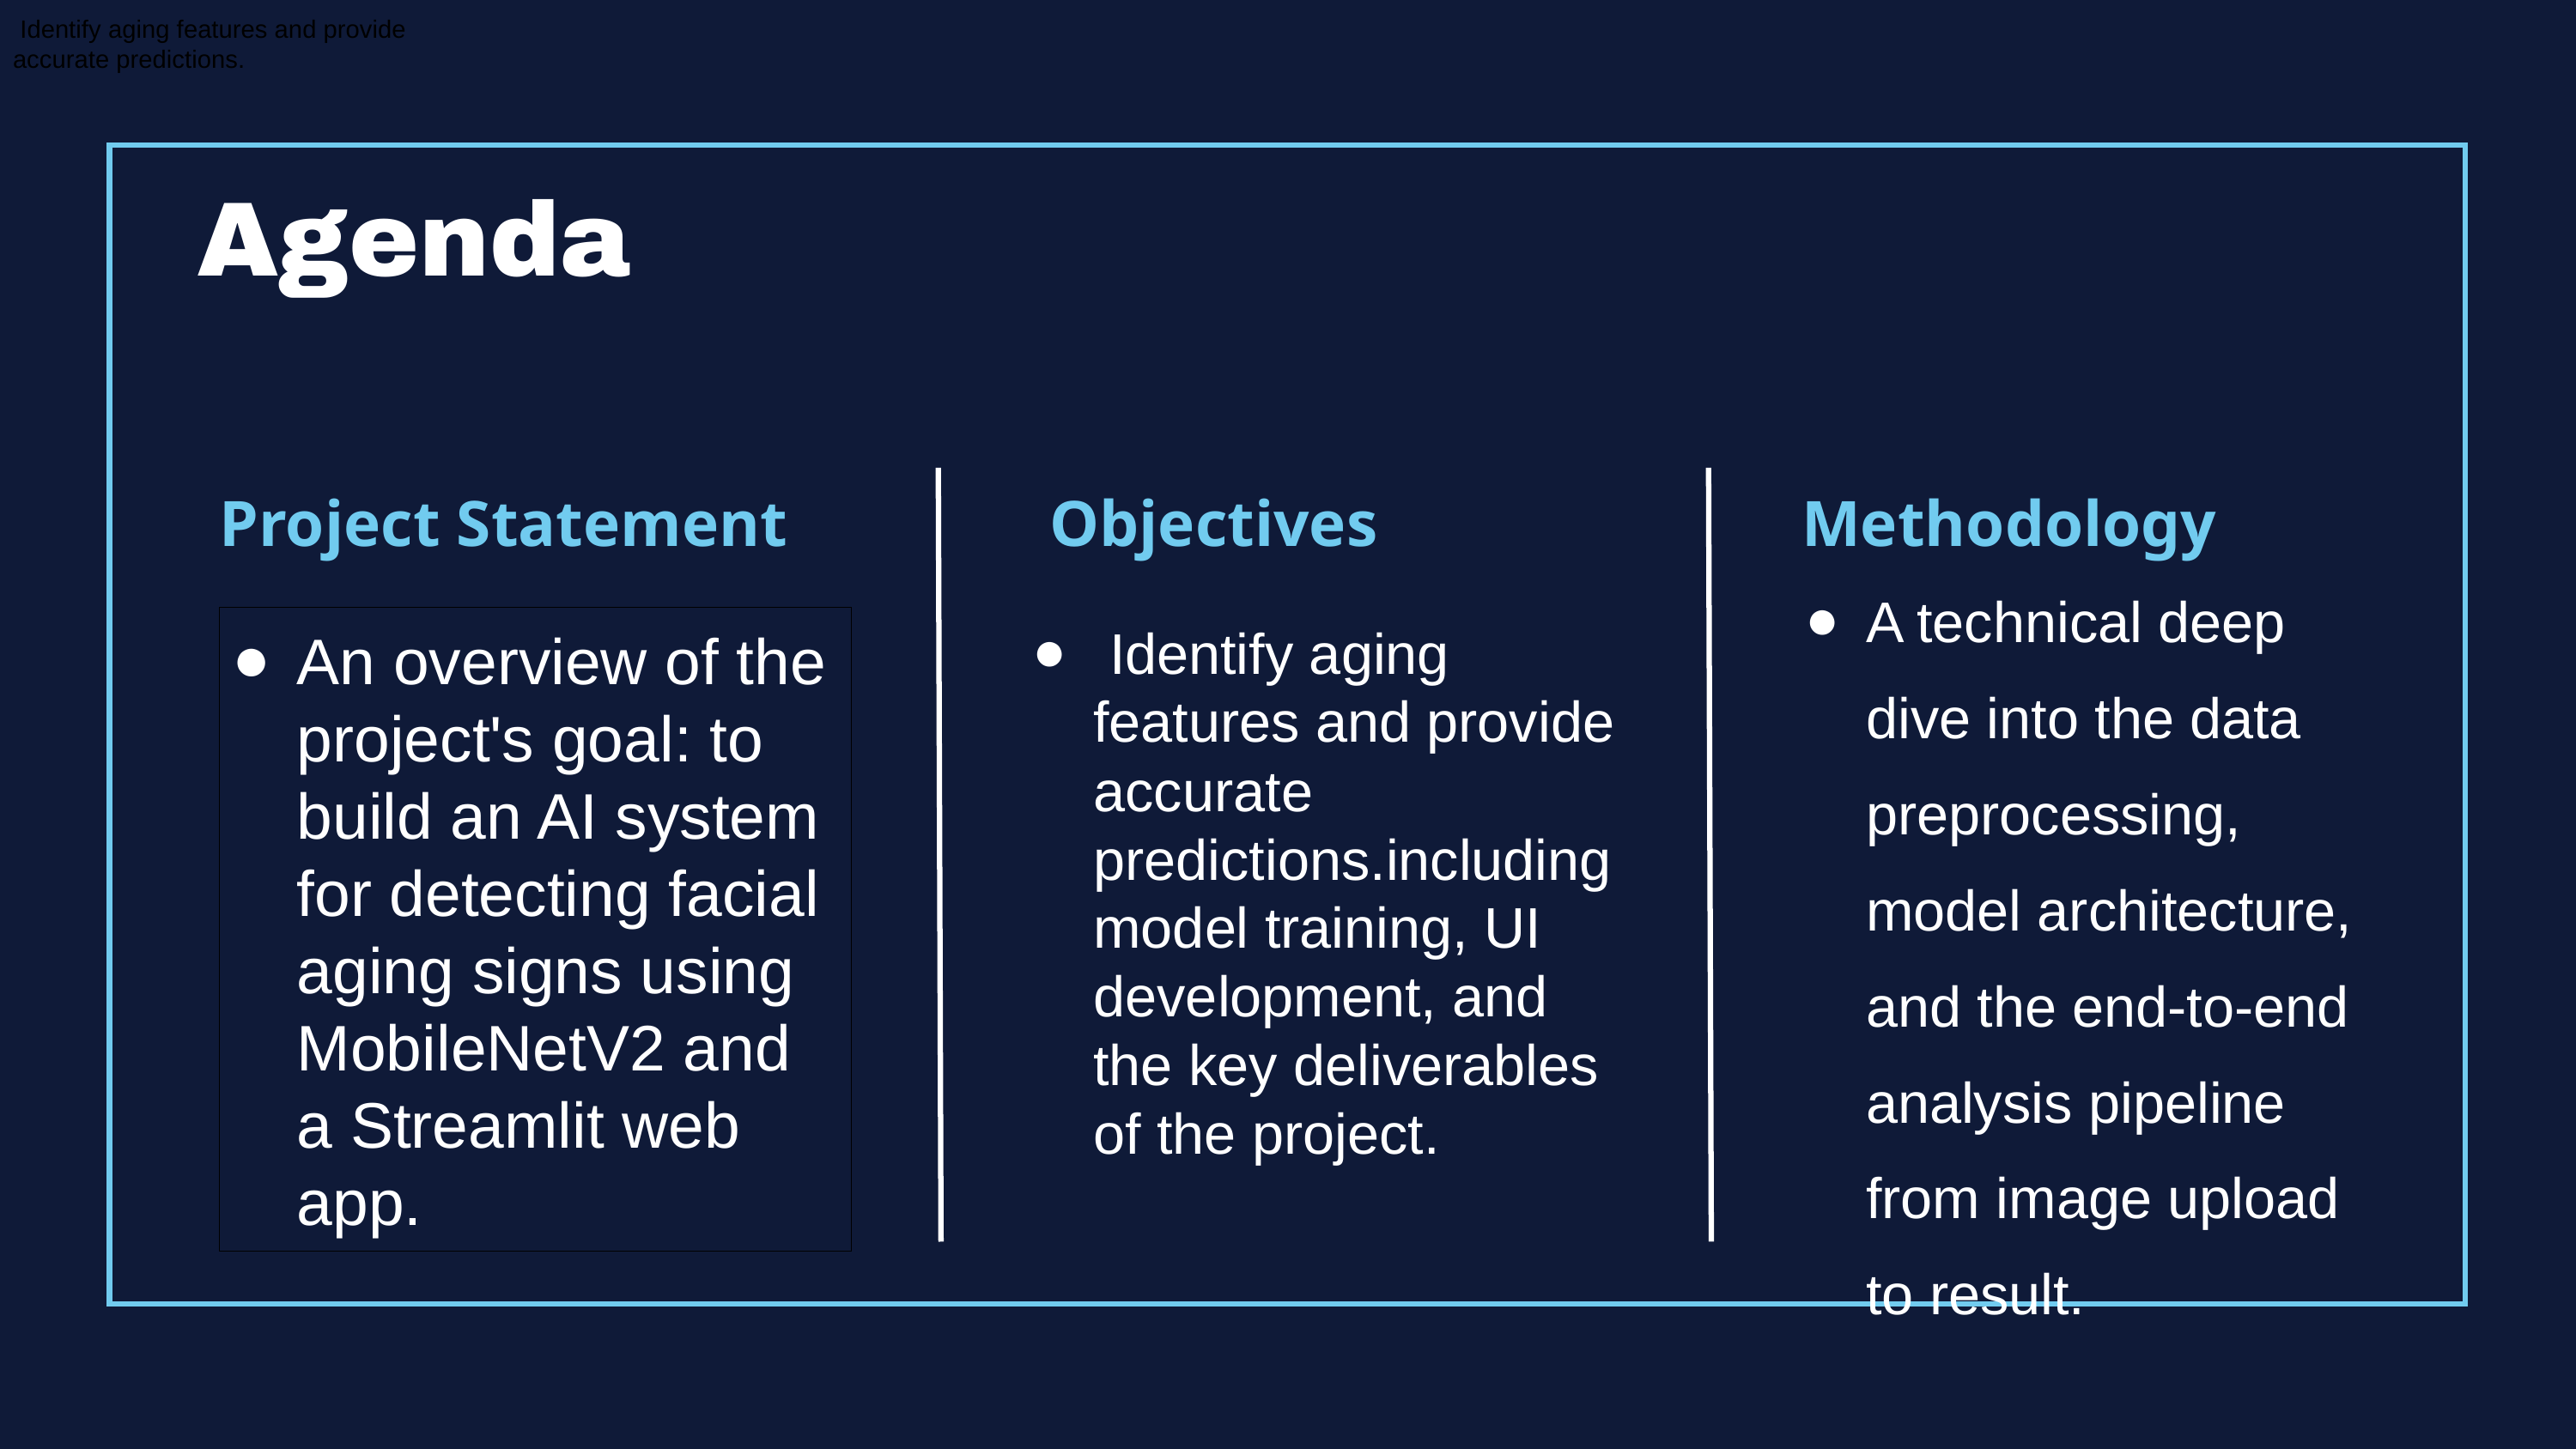

Identify aging features and provide accurate predictions.
Agenda

Project Statement

Objectives

Methodology

A technical deep dive into the data preprocessing, model architecture, and the end-to-end analysis pipeline from image upload to result.

 Identify aging features and provide accurate predictions.including model training, UI development, and the key deliverables of the project.
An overview of the project's goal: to build an AI system for detecting facial aging signs using MobileNetV2 and a Streamlit web app.